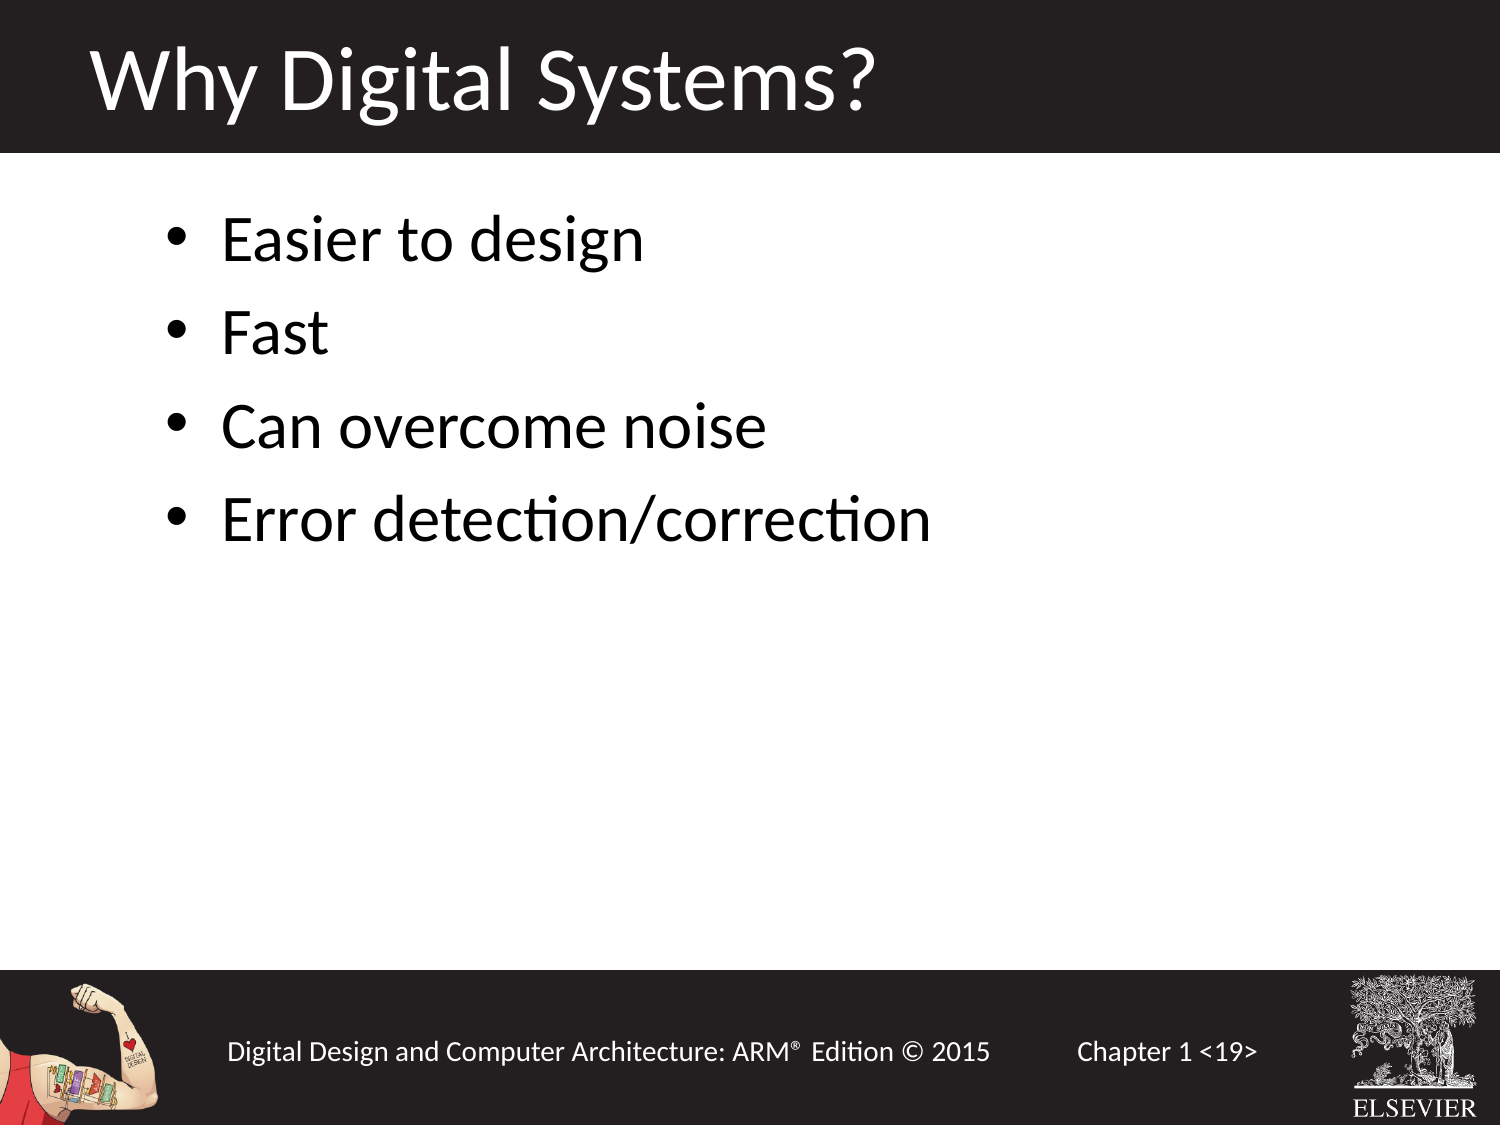

Why Digital Systems?
Easier to design
Fast
Can overcome noise
Error detection/correction